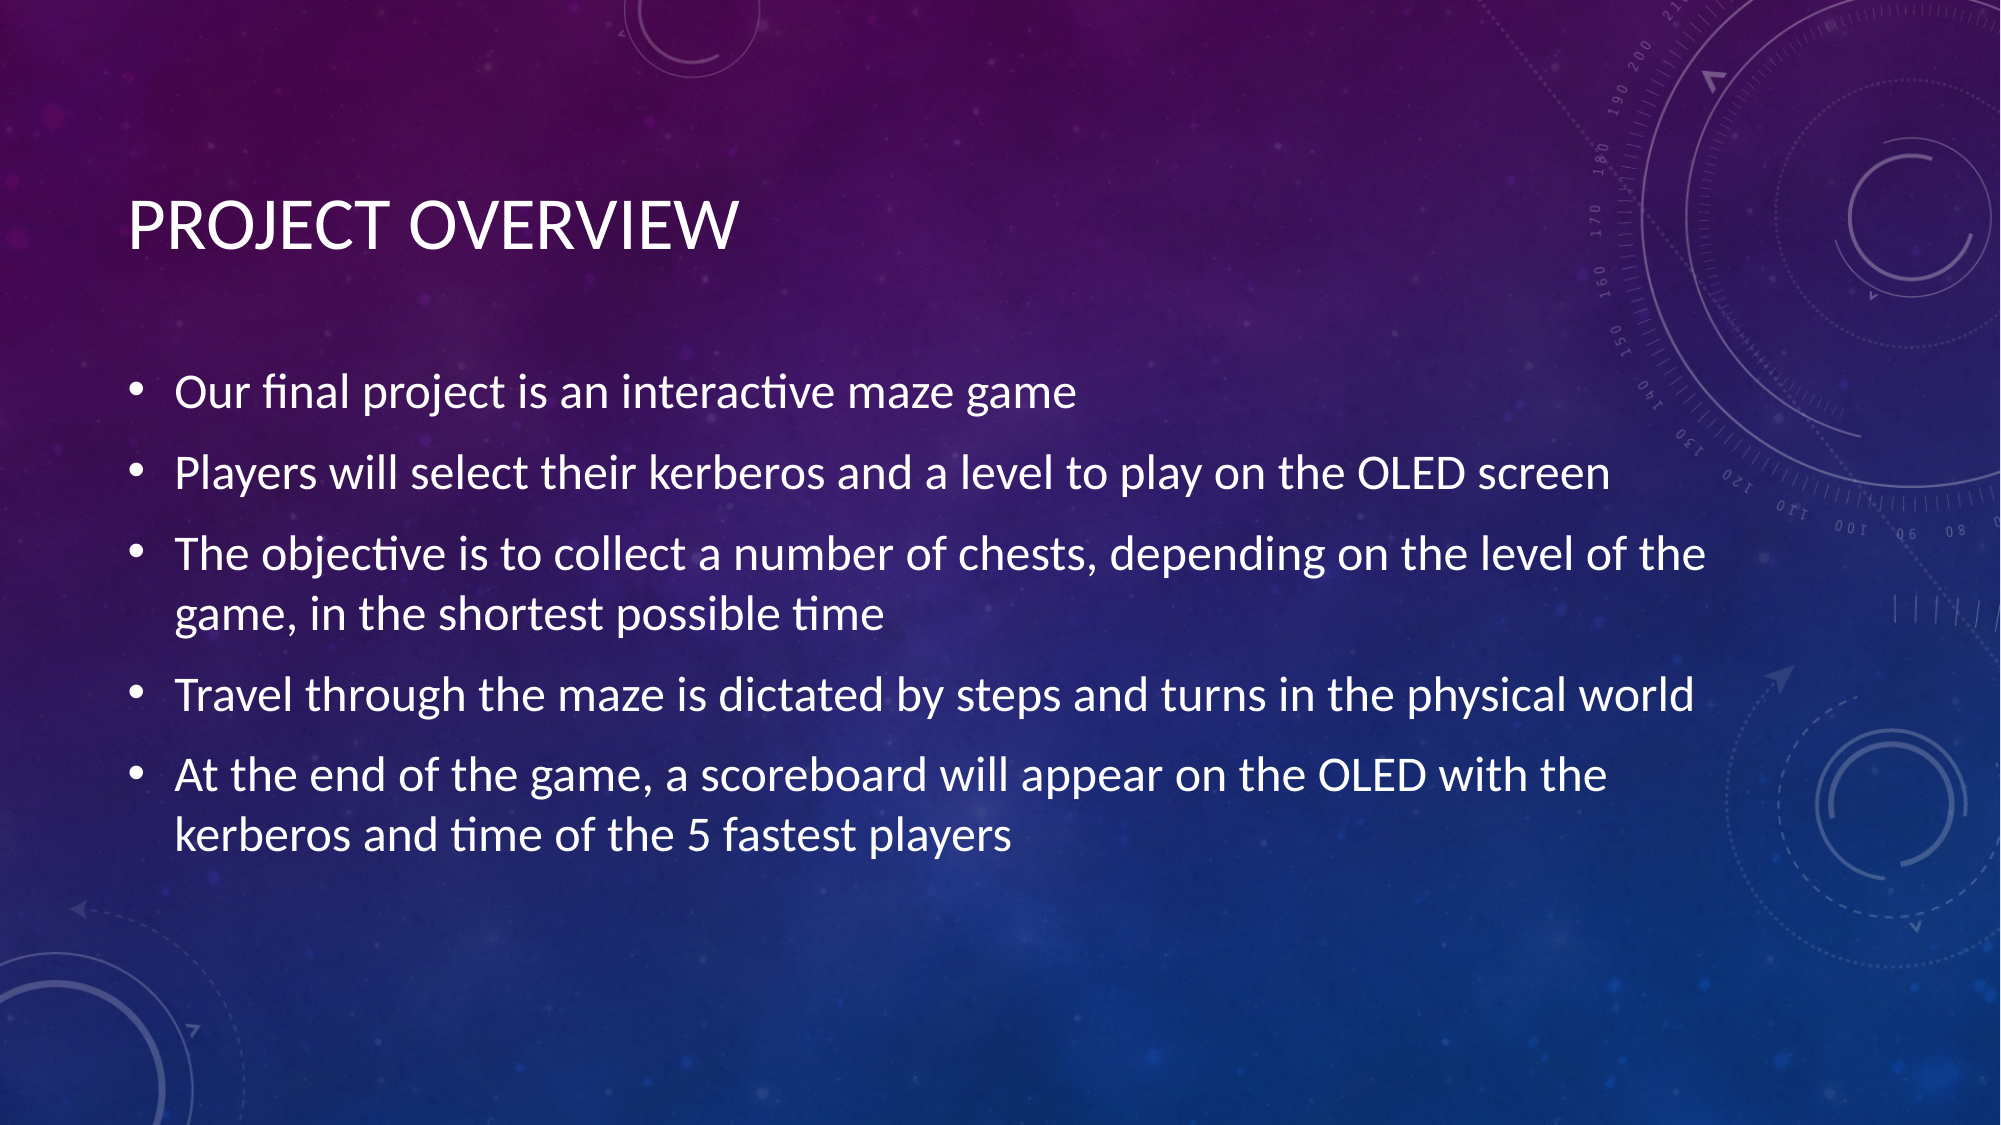

# Project Overview
Our final project is an interactive maze game
Players will select their kerberos and a level to play on the OLED screen
The objective is to collect a number of chests, depending on the level of the game, in the shortest possible time
Travel through the maze is dictated by steps and turns in the physical world
At the end of the game, a scoreboard will appear on the OLED with the kerberos and time of the 5 fastest players